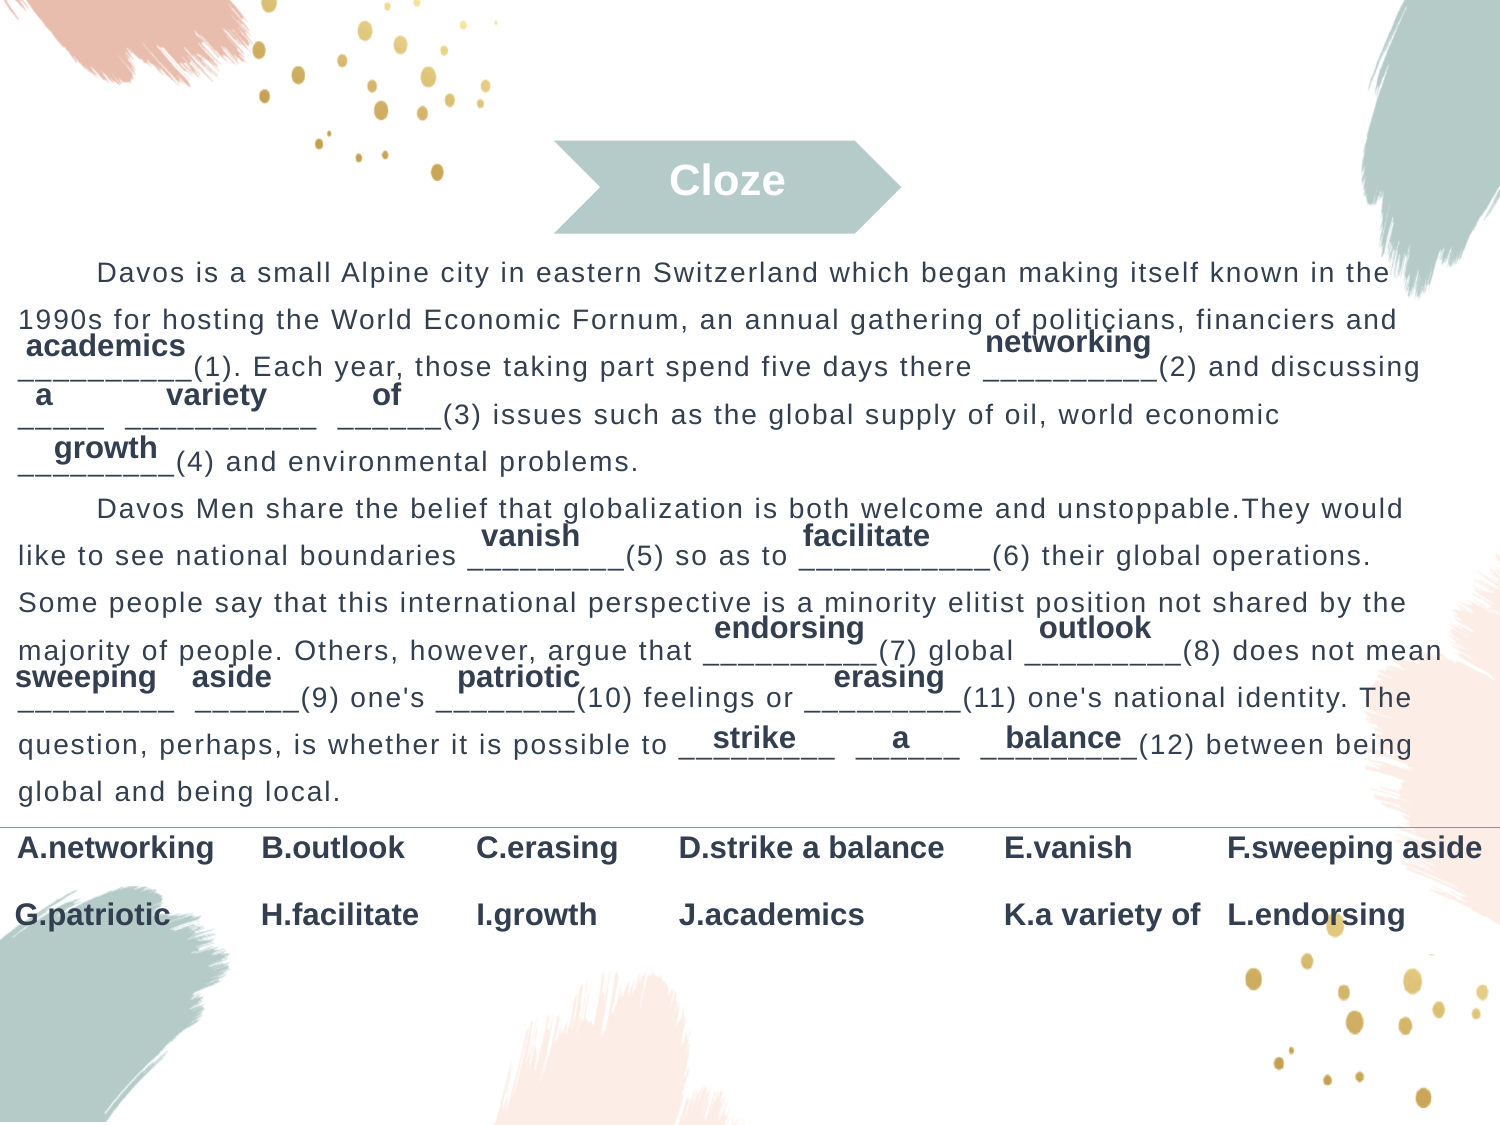

Cloze
        Davos is a small Alpine city in eastern Switzerland which began making itself known in the 1990s for hosting the World Economic Fornum, an annual gathering of politicians, financiers and __________(1). Each year, those taking part spend five days there __________(2) and discussing
_____  ___________  ______(3) issues such as the global supply of oil, world economic _________(4) and environmental problems.
        Davos Men share the belief that globalization is both welcome and unstoppable.They would like to see national boundaries _________(5) so as to ___________(6) their global operations. Some people say that this international perspective is a minority elitist position not shared by the majority of people. Others, however, argue that __________(7) global _________(8) does not mean _________  ______(9) one's ________(10) feelings or _________(11) one's national identity. The question, perhaps, is whether it is possible to _________  ______  _________(12) between being global and being local.
networking
academics
a             variety            of
growth
vanish
facilitate
endorsing
outlook
sweeping    aside
patriotic
erasing
strike           a           balance
A.networking
B.outlook
C.erasing
D.strike a balance
E.vanish
F.sweeping aside
G.patriotic
H.facilitate
I.growth
J.academics
K.a variety of
L.endorsing